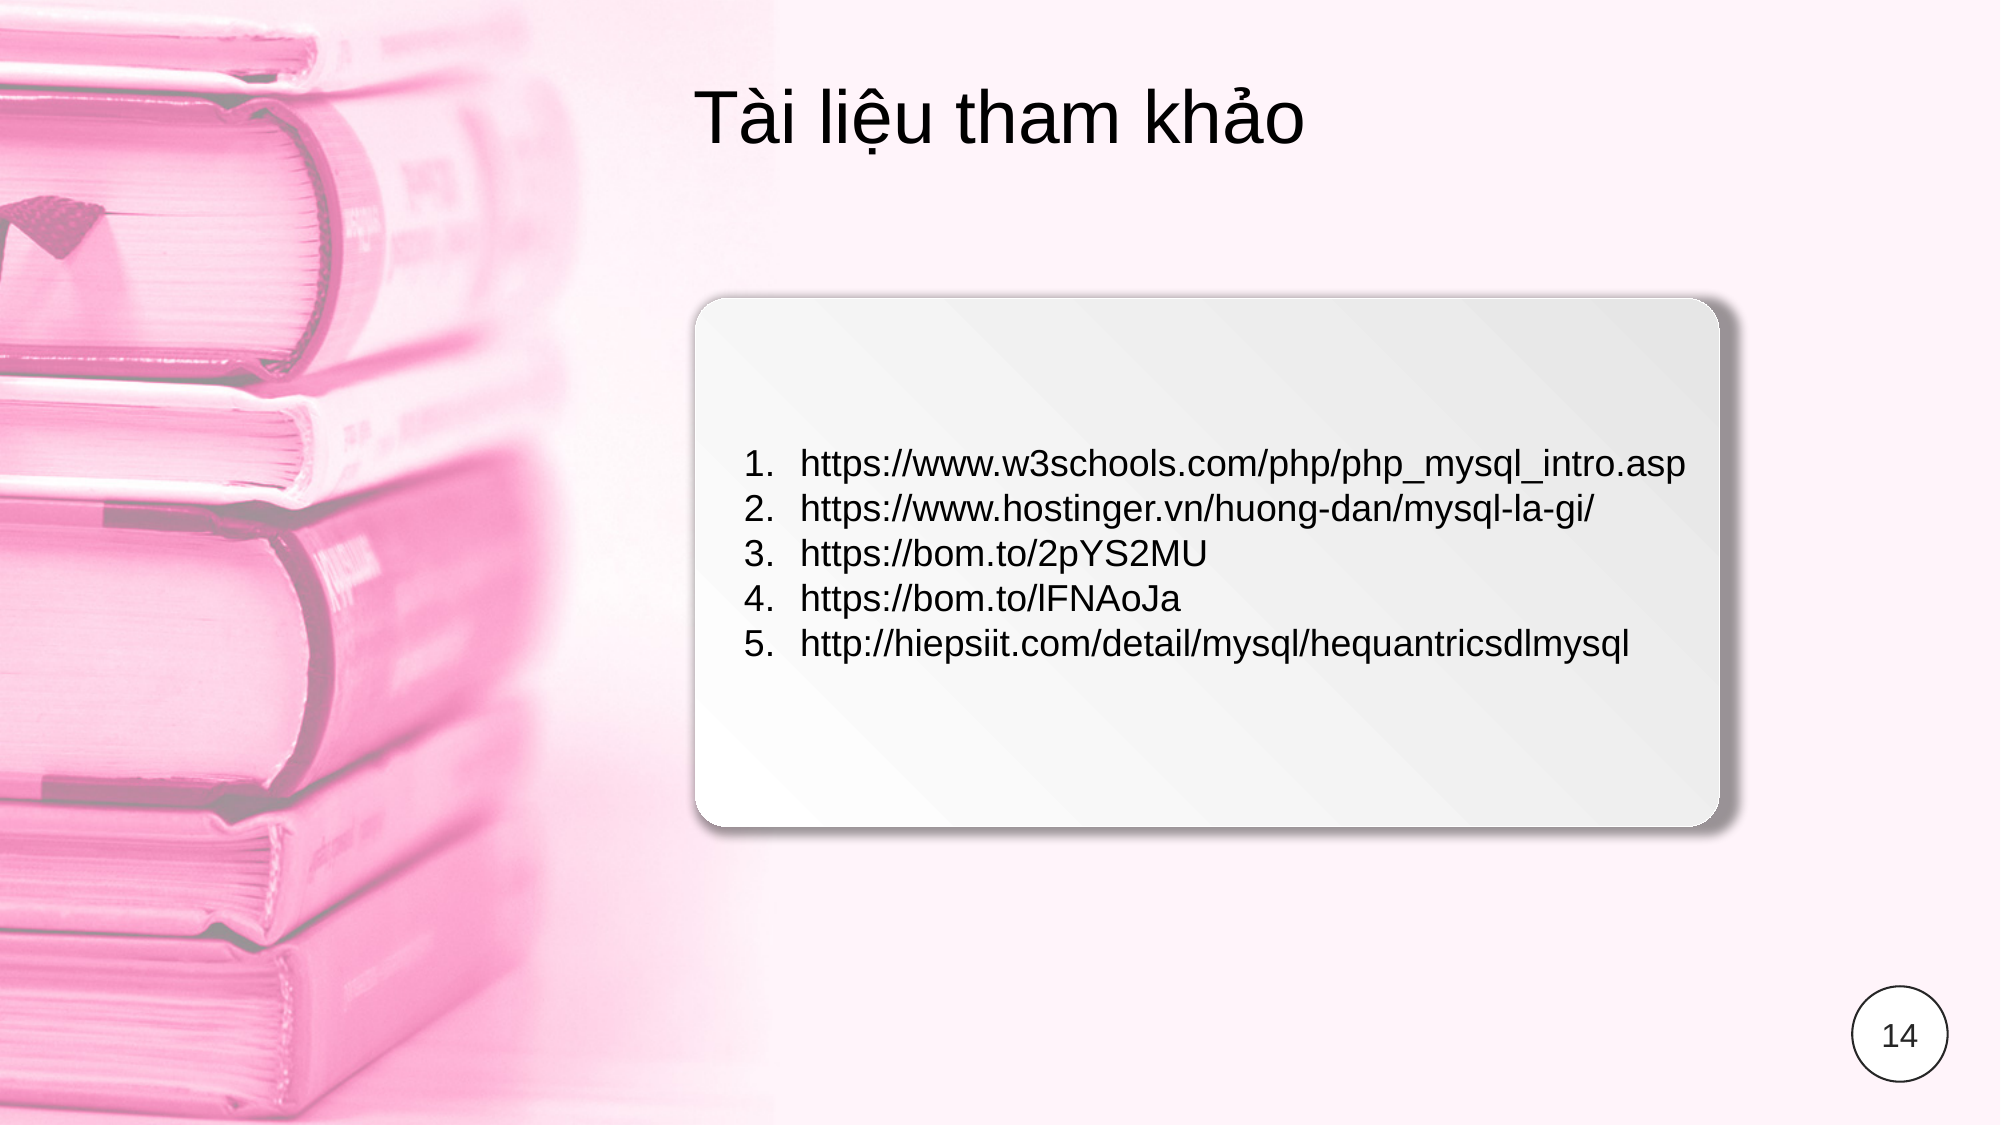

Tài liệu tham khảo

https://www.w3schools.com/php/php_mysql_intro.asp
https://www.hostinger.vn/huong-dan/mysql-la-gi/
https://bom.to/2pYS2MU
https://bom.to/lFNAoJa
http://hiepsiit.com/detail/mysql/hequantricsdlmysql
14